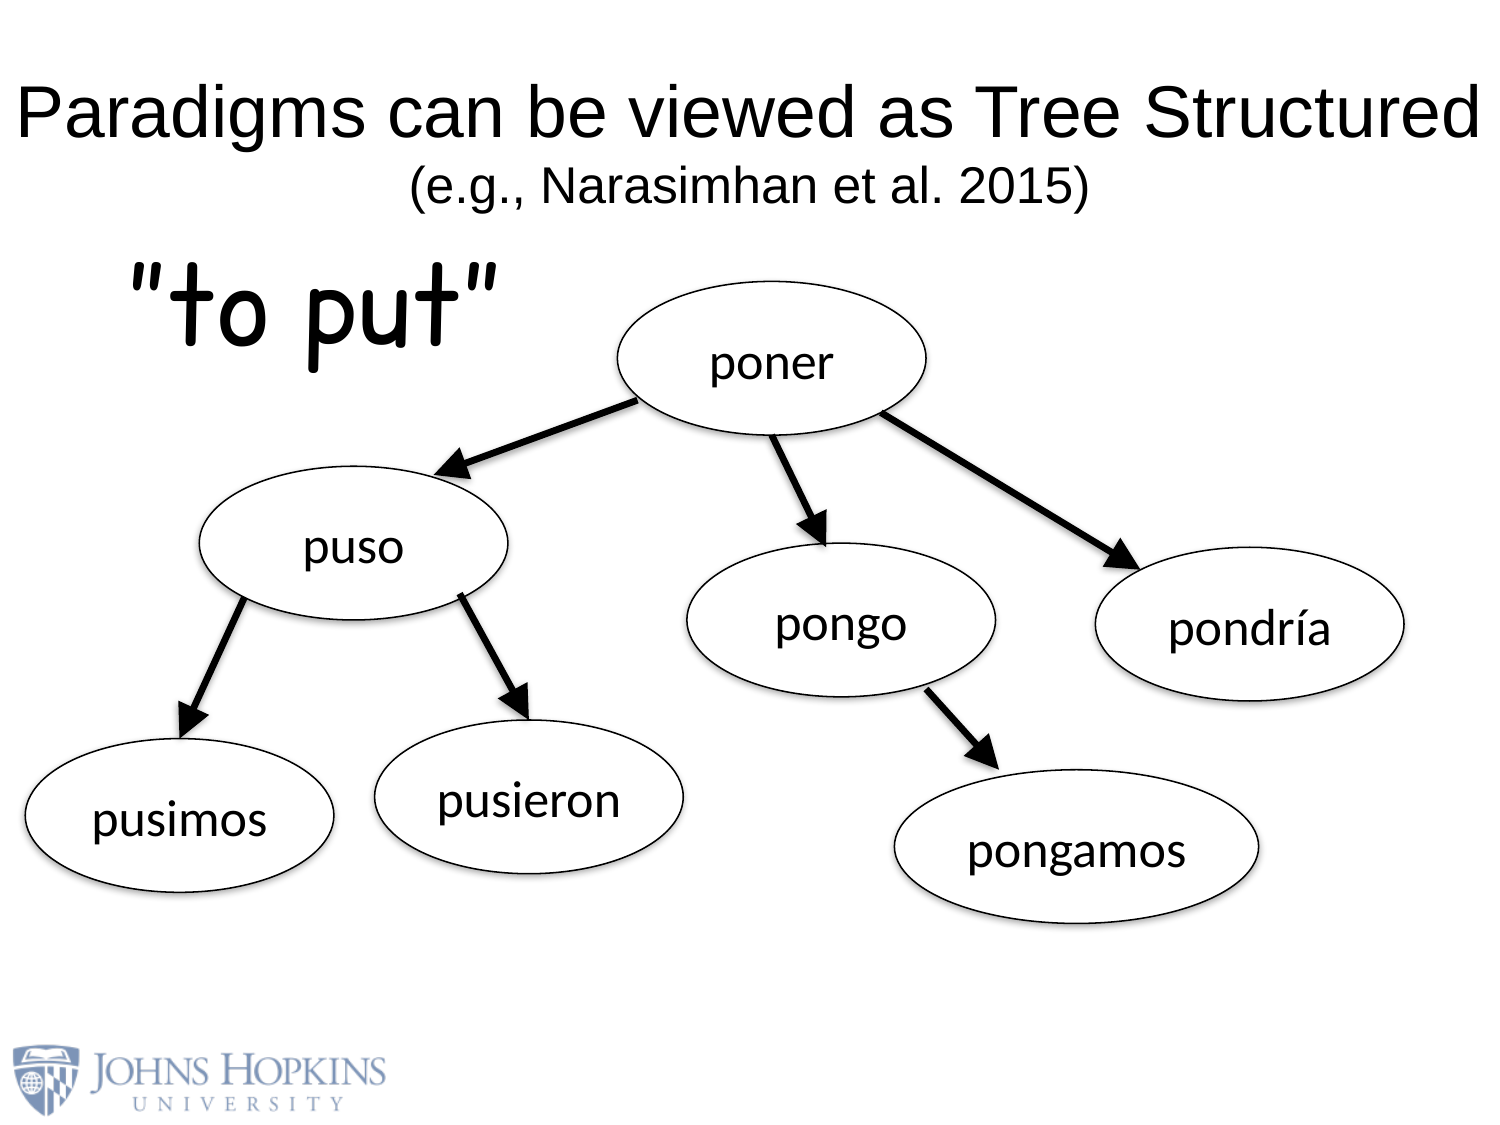

# Paradigms can be viewed as Tree Structured (e.g., Narasimhan et al. 2015)
”to put”
poner
puso
pongo
pondría

pusieron
pusimos
pongamos